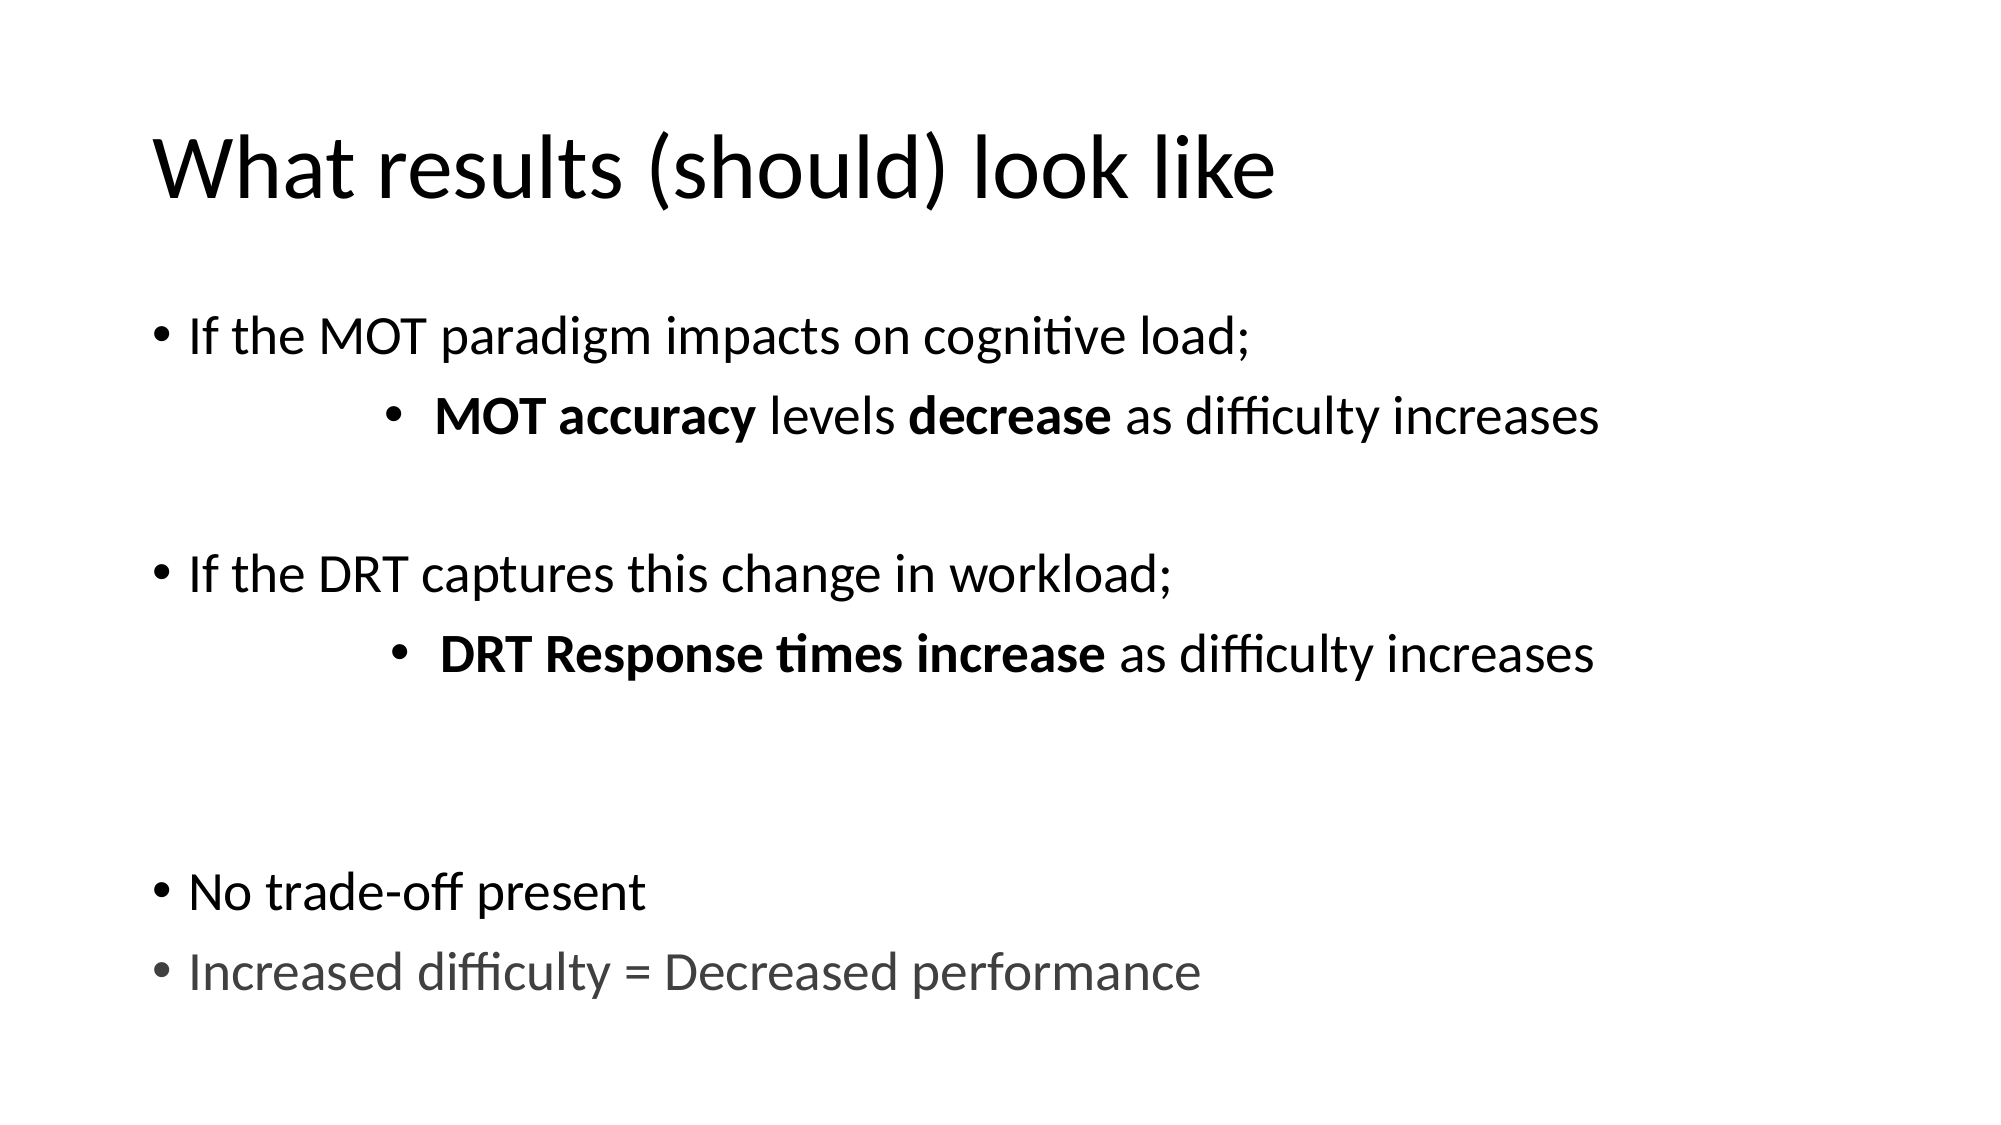

# What results (should) look like
If the MOT paradigm impacts on cognitive load;
MOT accuracy levels decrease as difficulty increases

If the DRT captures this change in workload;
DRT Response times increase as difficulty increases

No trade-off present
Increased difficulty = Decreased performance